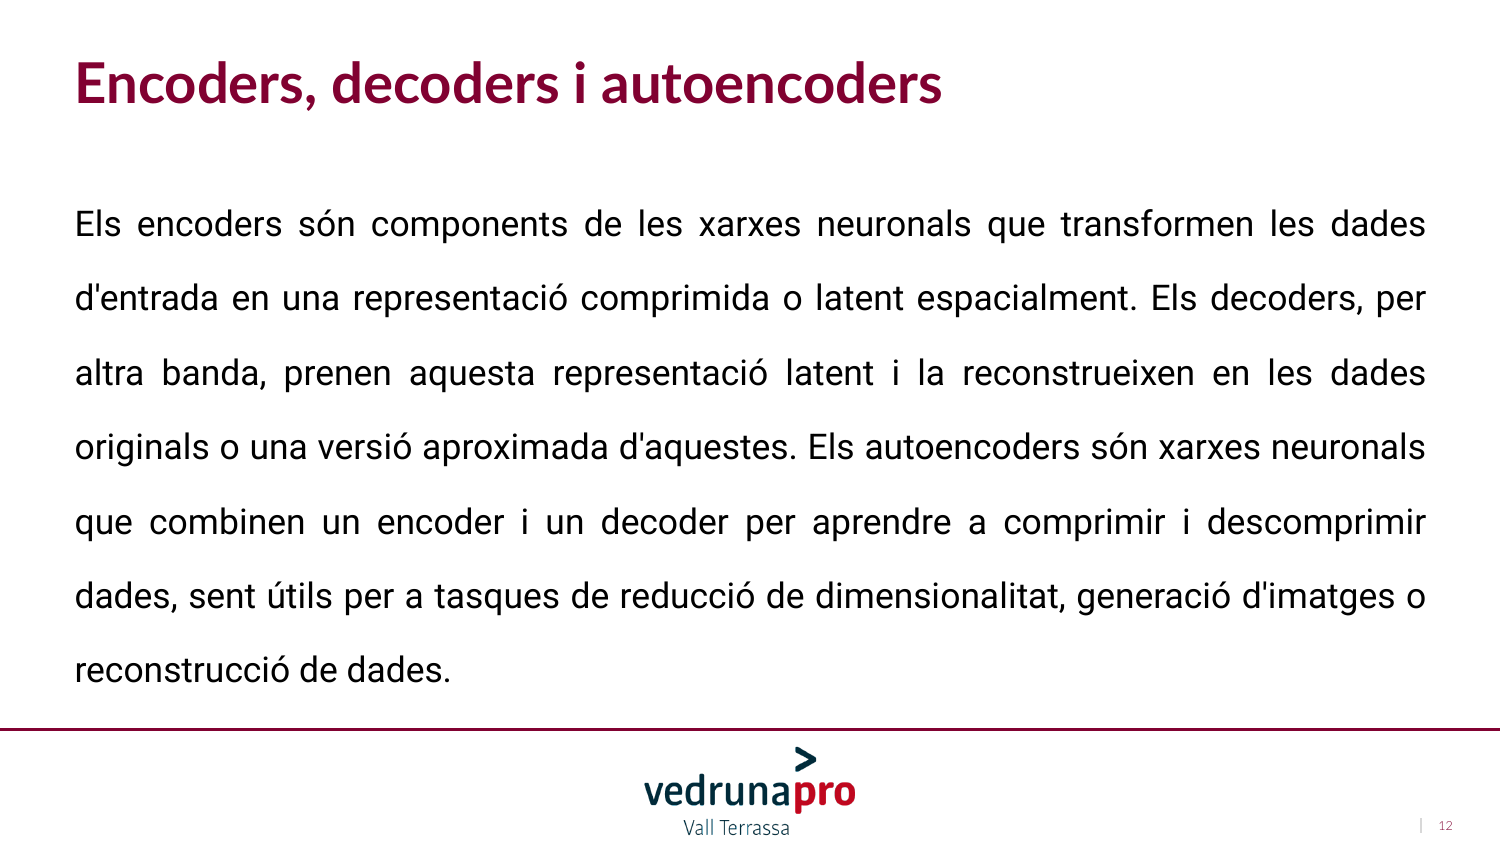

Encoders, decoders i autoencoders
Els encoders són components de les xarxes neuronals que transformen les dades d'entrada en una representació comprimida o latent espacialment. Els decoders, per altra banda, prenen aquesta representació latent i la reconstrueixen en les dades originals o una versió aproximada d'aquestes. Els autoencoders són xarxes neuronals que combinen un encoder i un decoder per aprendre a comprimir i descomprimir dades, sent útils per a tasques de reducció de dimensionalitat, generació d'imatges o reconstrucció de dades.